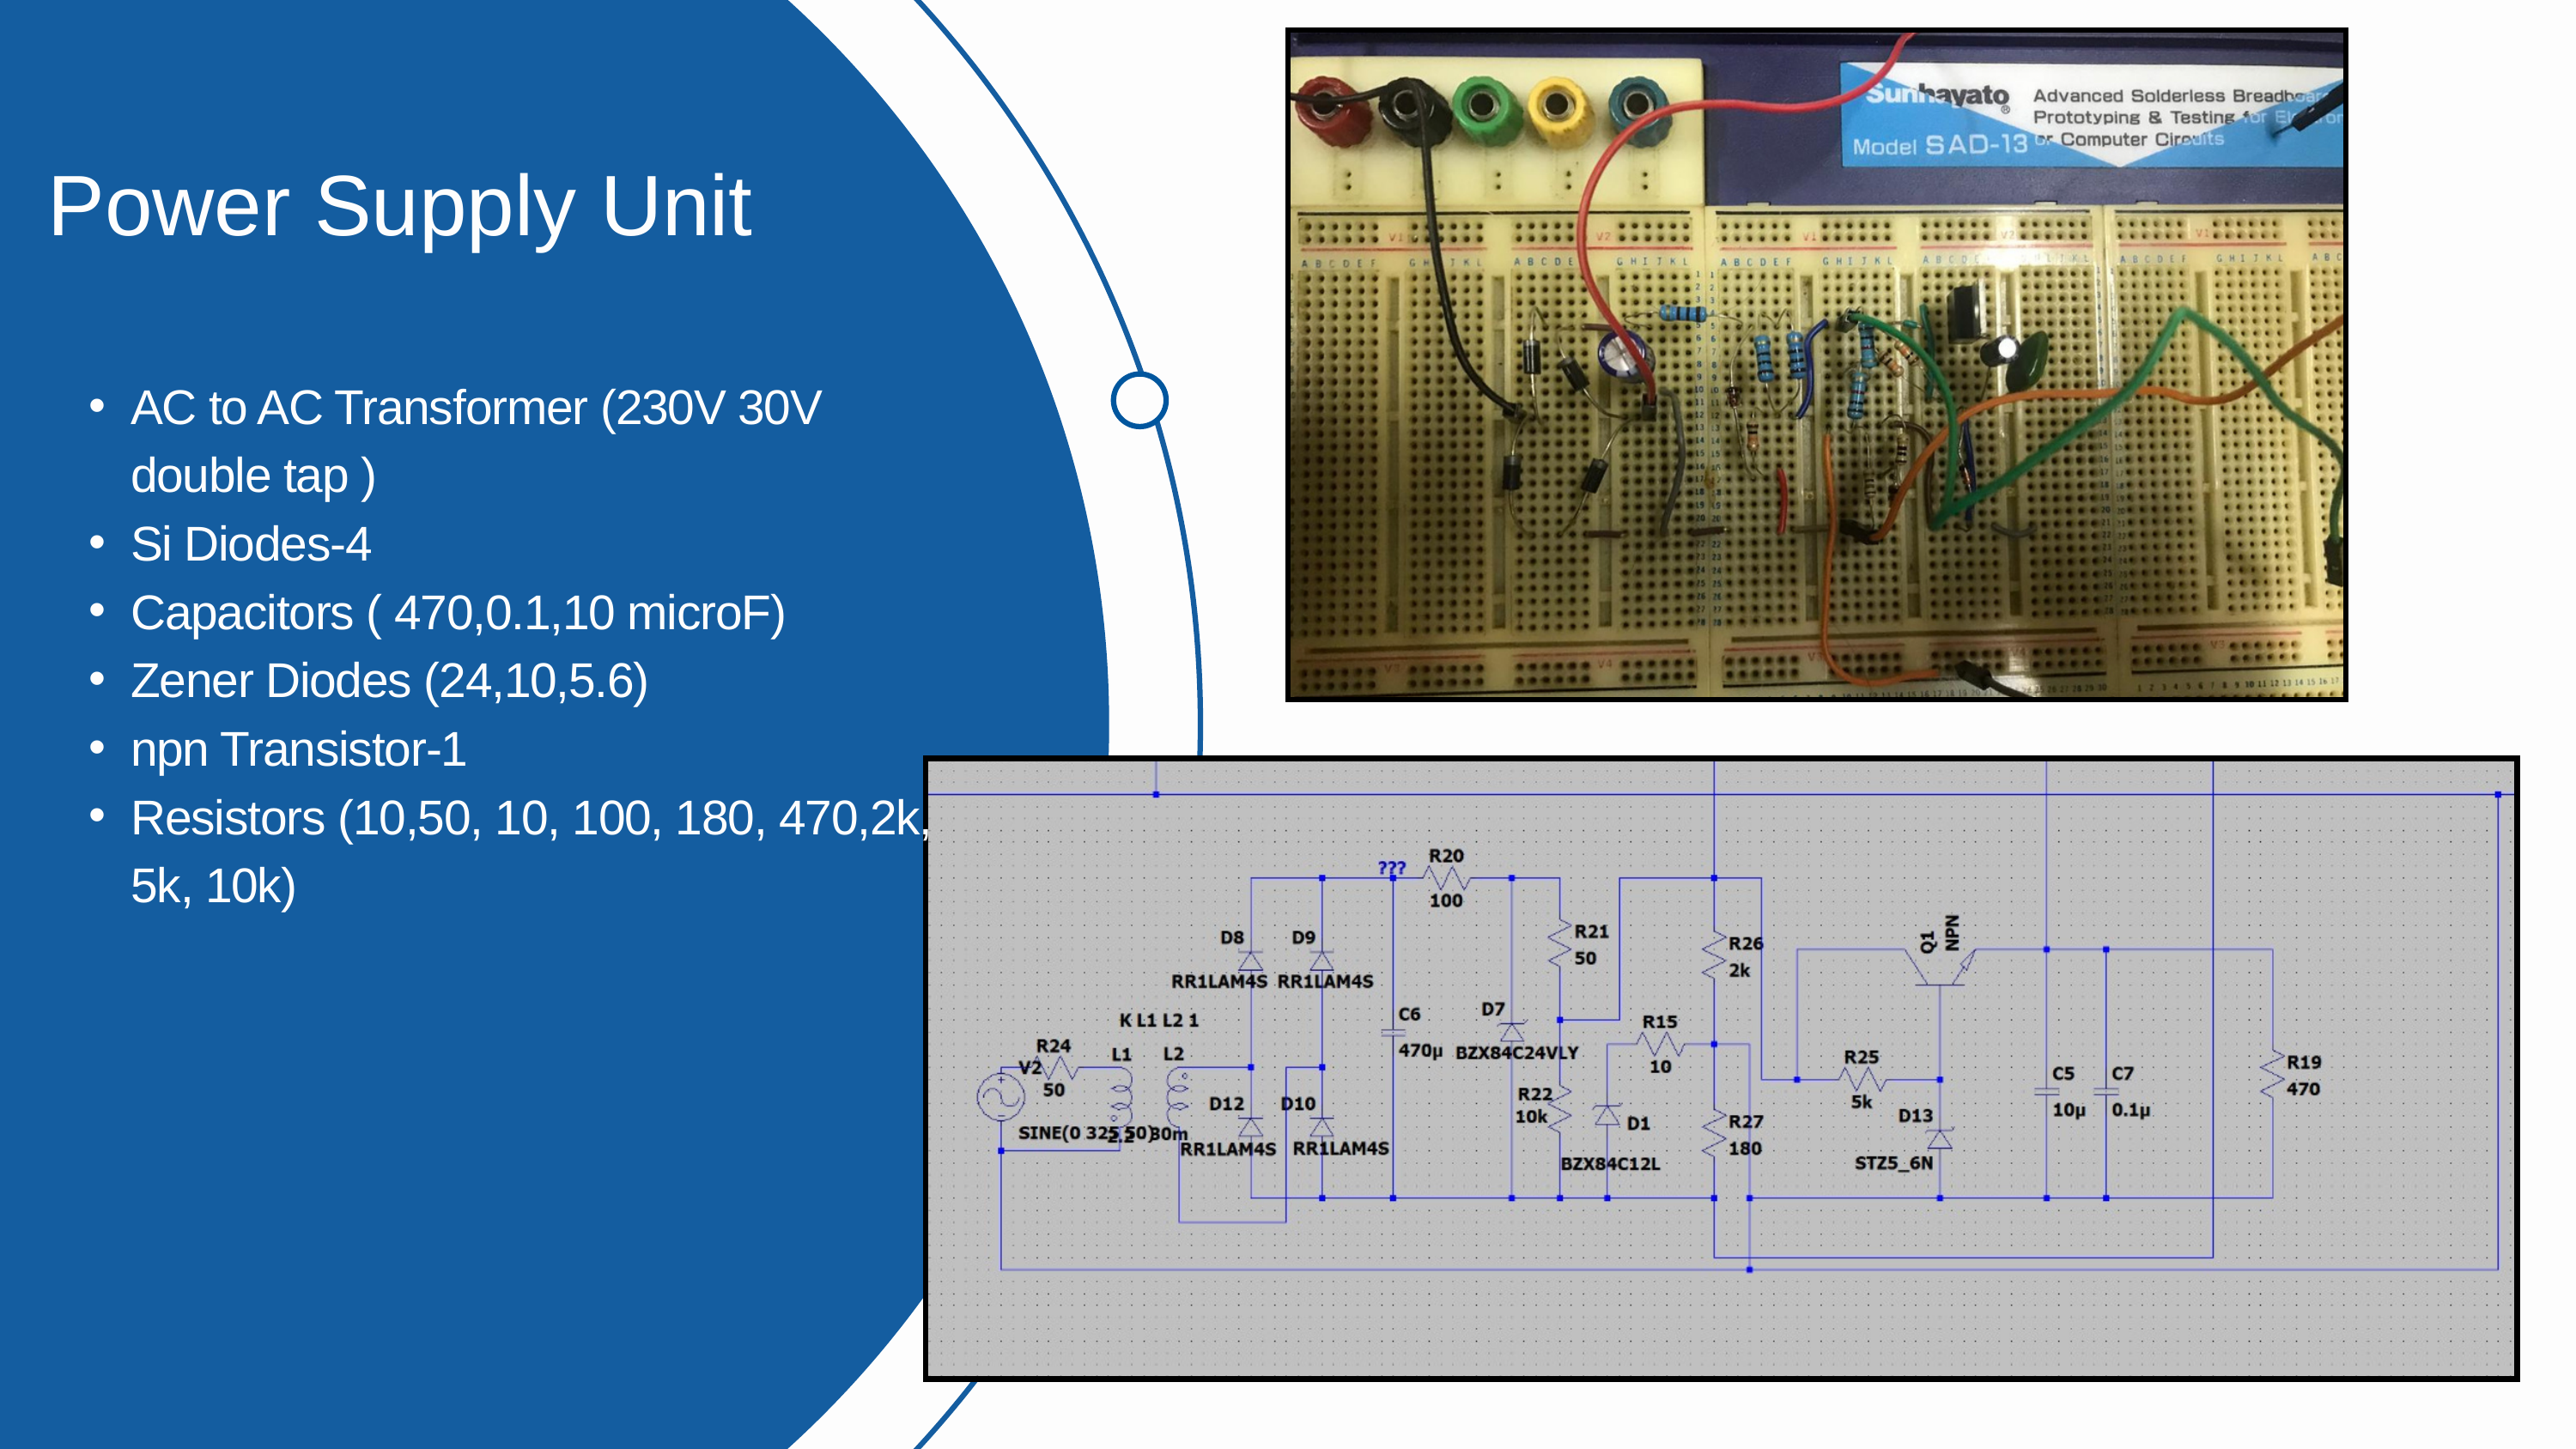

Power Supply Unit
AC to AC Transformer (230V 30V double tap )
Si Diodes-4
Capacitors ( 470,0.1,10 microF)
Zener Diodes (24,10,5.6)
npn Transistor-1
Resistors (10,50, 10, 100, 180, 470,2k, 5k, 10k)